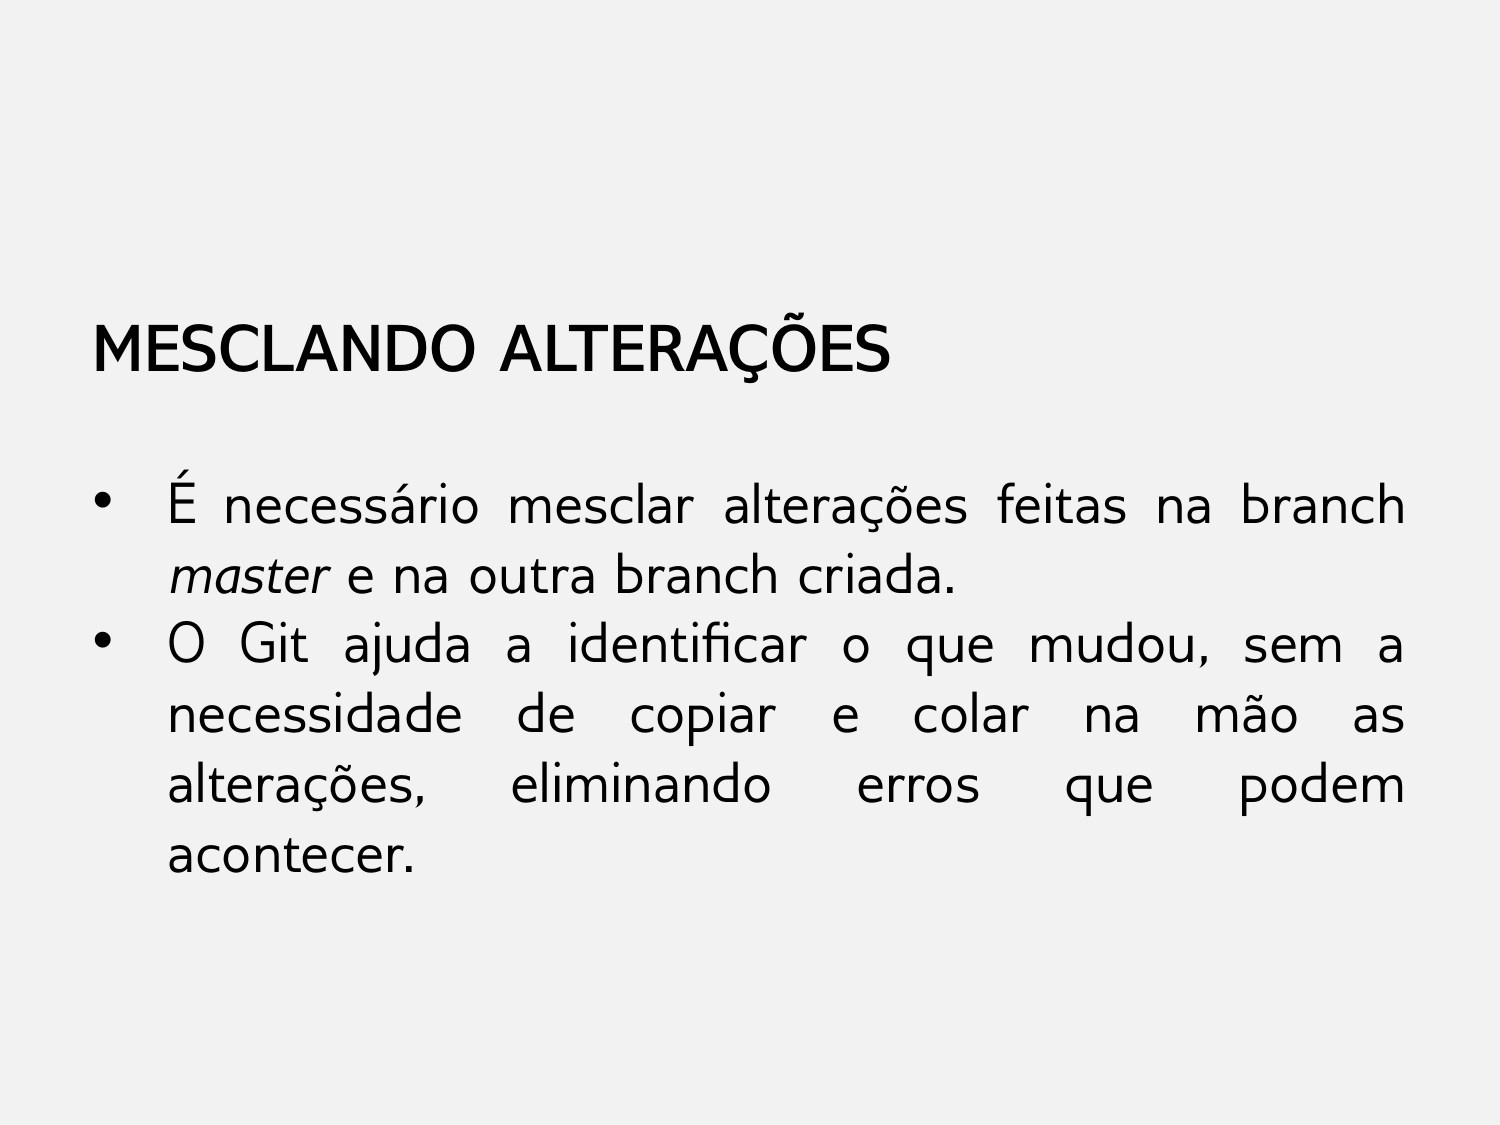

MESCLANDO ALTERAÇÕES

É necessário mesclar alterações feitas na branch master e na outra branch criada.
O Git ajuda a identificar o que mudou, sem a necessidade de copiar e colar na mão as alterações, eliminando erros que podem acontecer.